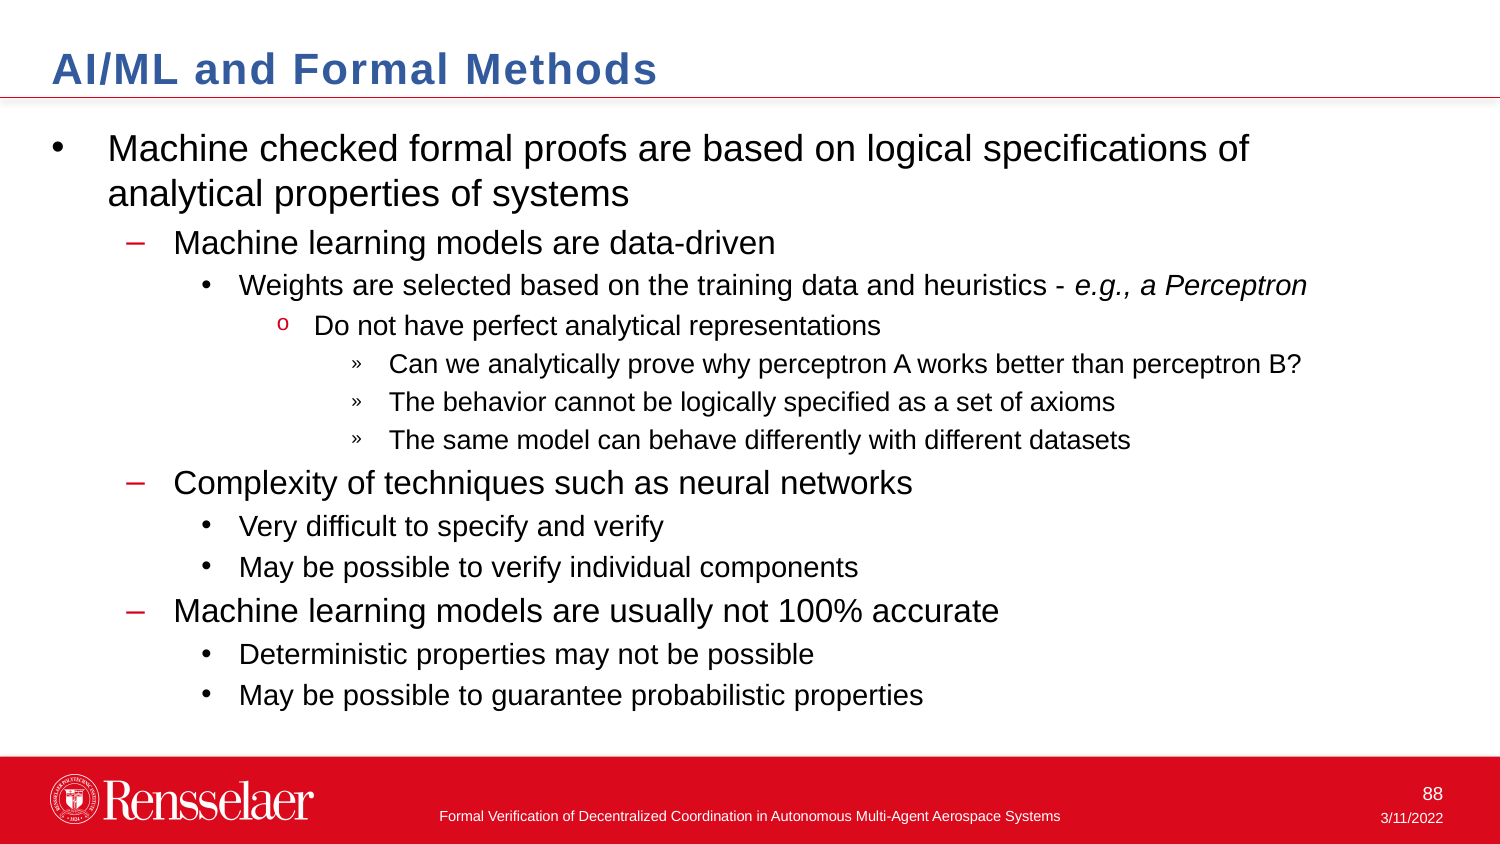

AI/ML and Formal Methods
Machine checked formal proofs are based on logical specifications of analytical properties of systems
Machine learning models are data-driven
Weights are selected based on the training data and heuristics - e.g., a Perceptron
Do not have perfect analytical representations
Can we analytically prove why perceptron A works better than perceptron B?
The behavior cannot be logically specified as a set of axioms
The same model can behave differently with different datasets
Complexity of techniques such as neural networks
Very difficult to specify and verify
May be possible to verify individual components
Machine learning models are usually not 100% accurate
Deterministic properties may not be possible
May be possible to guarantee probabilistic properties